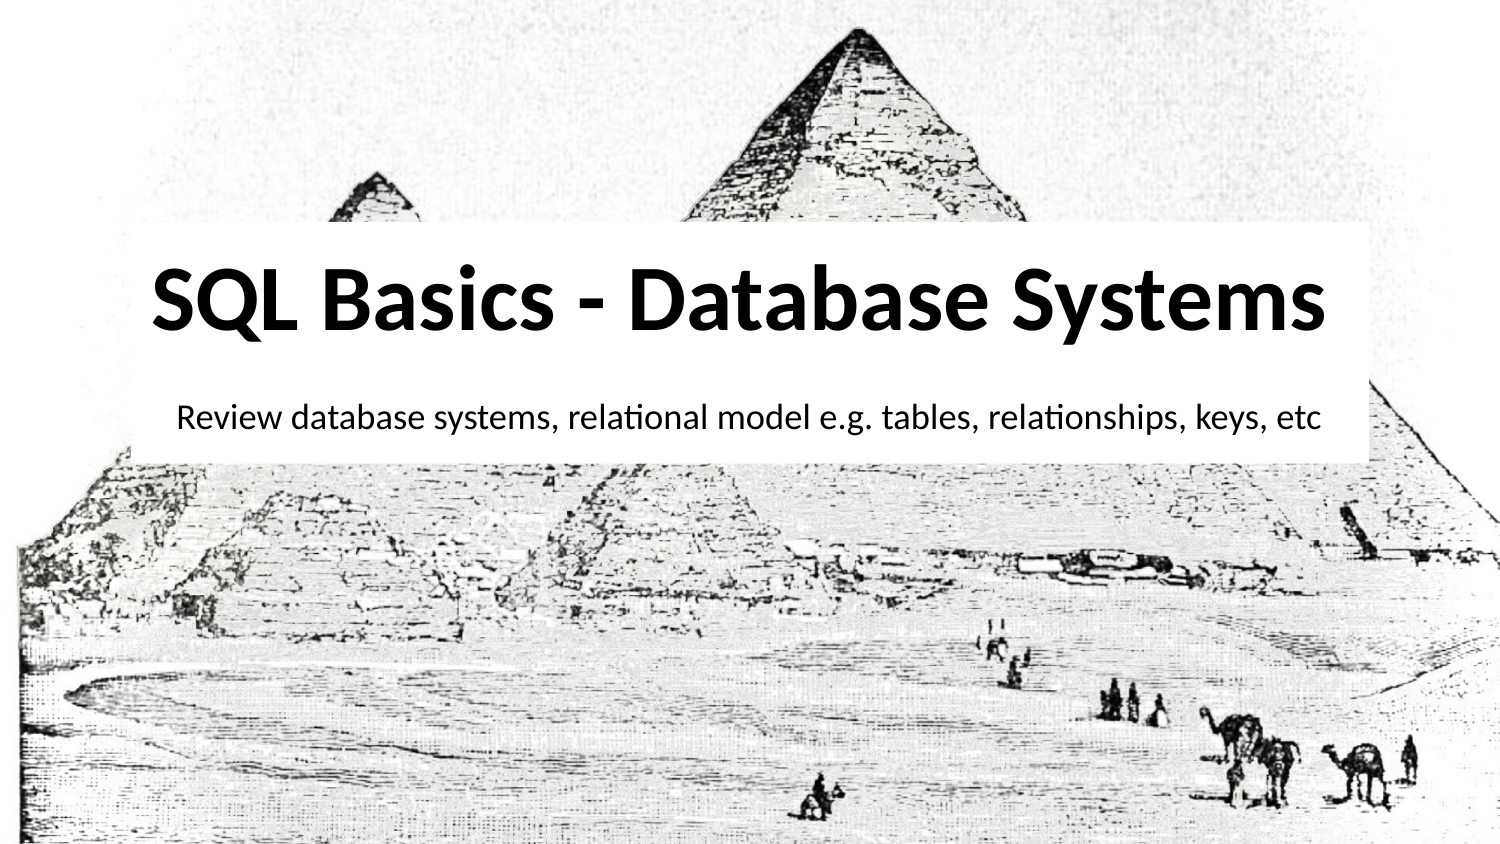

# SQL Basics - Database Systems Review database systems, relational model e.g. tables, relationships, keys, etc